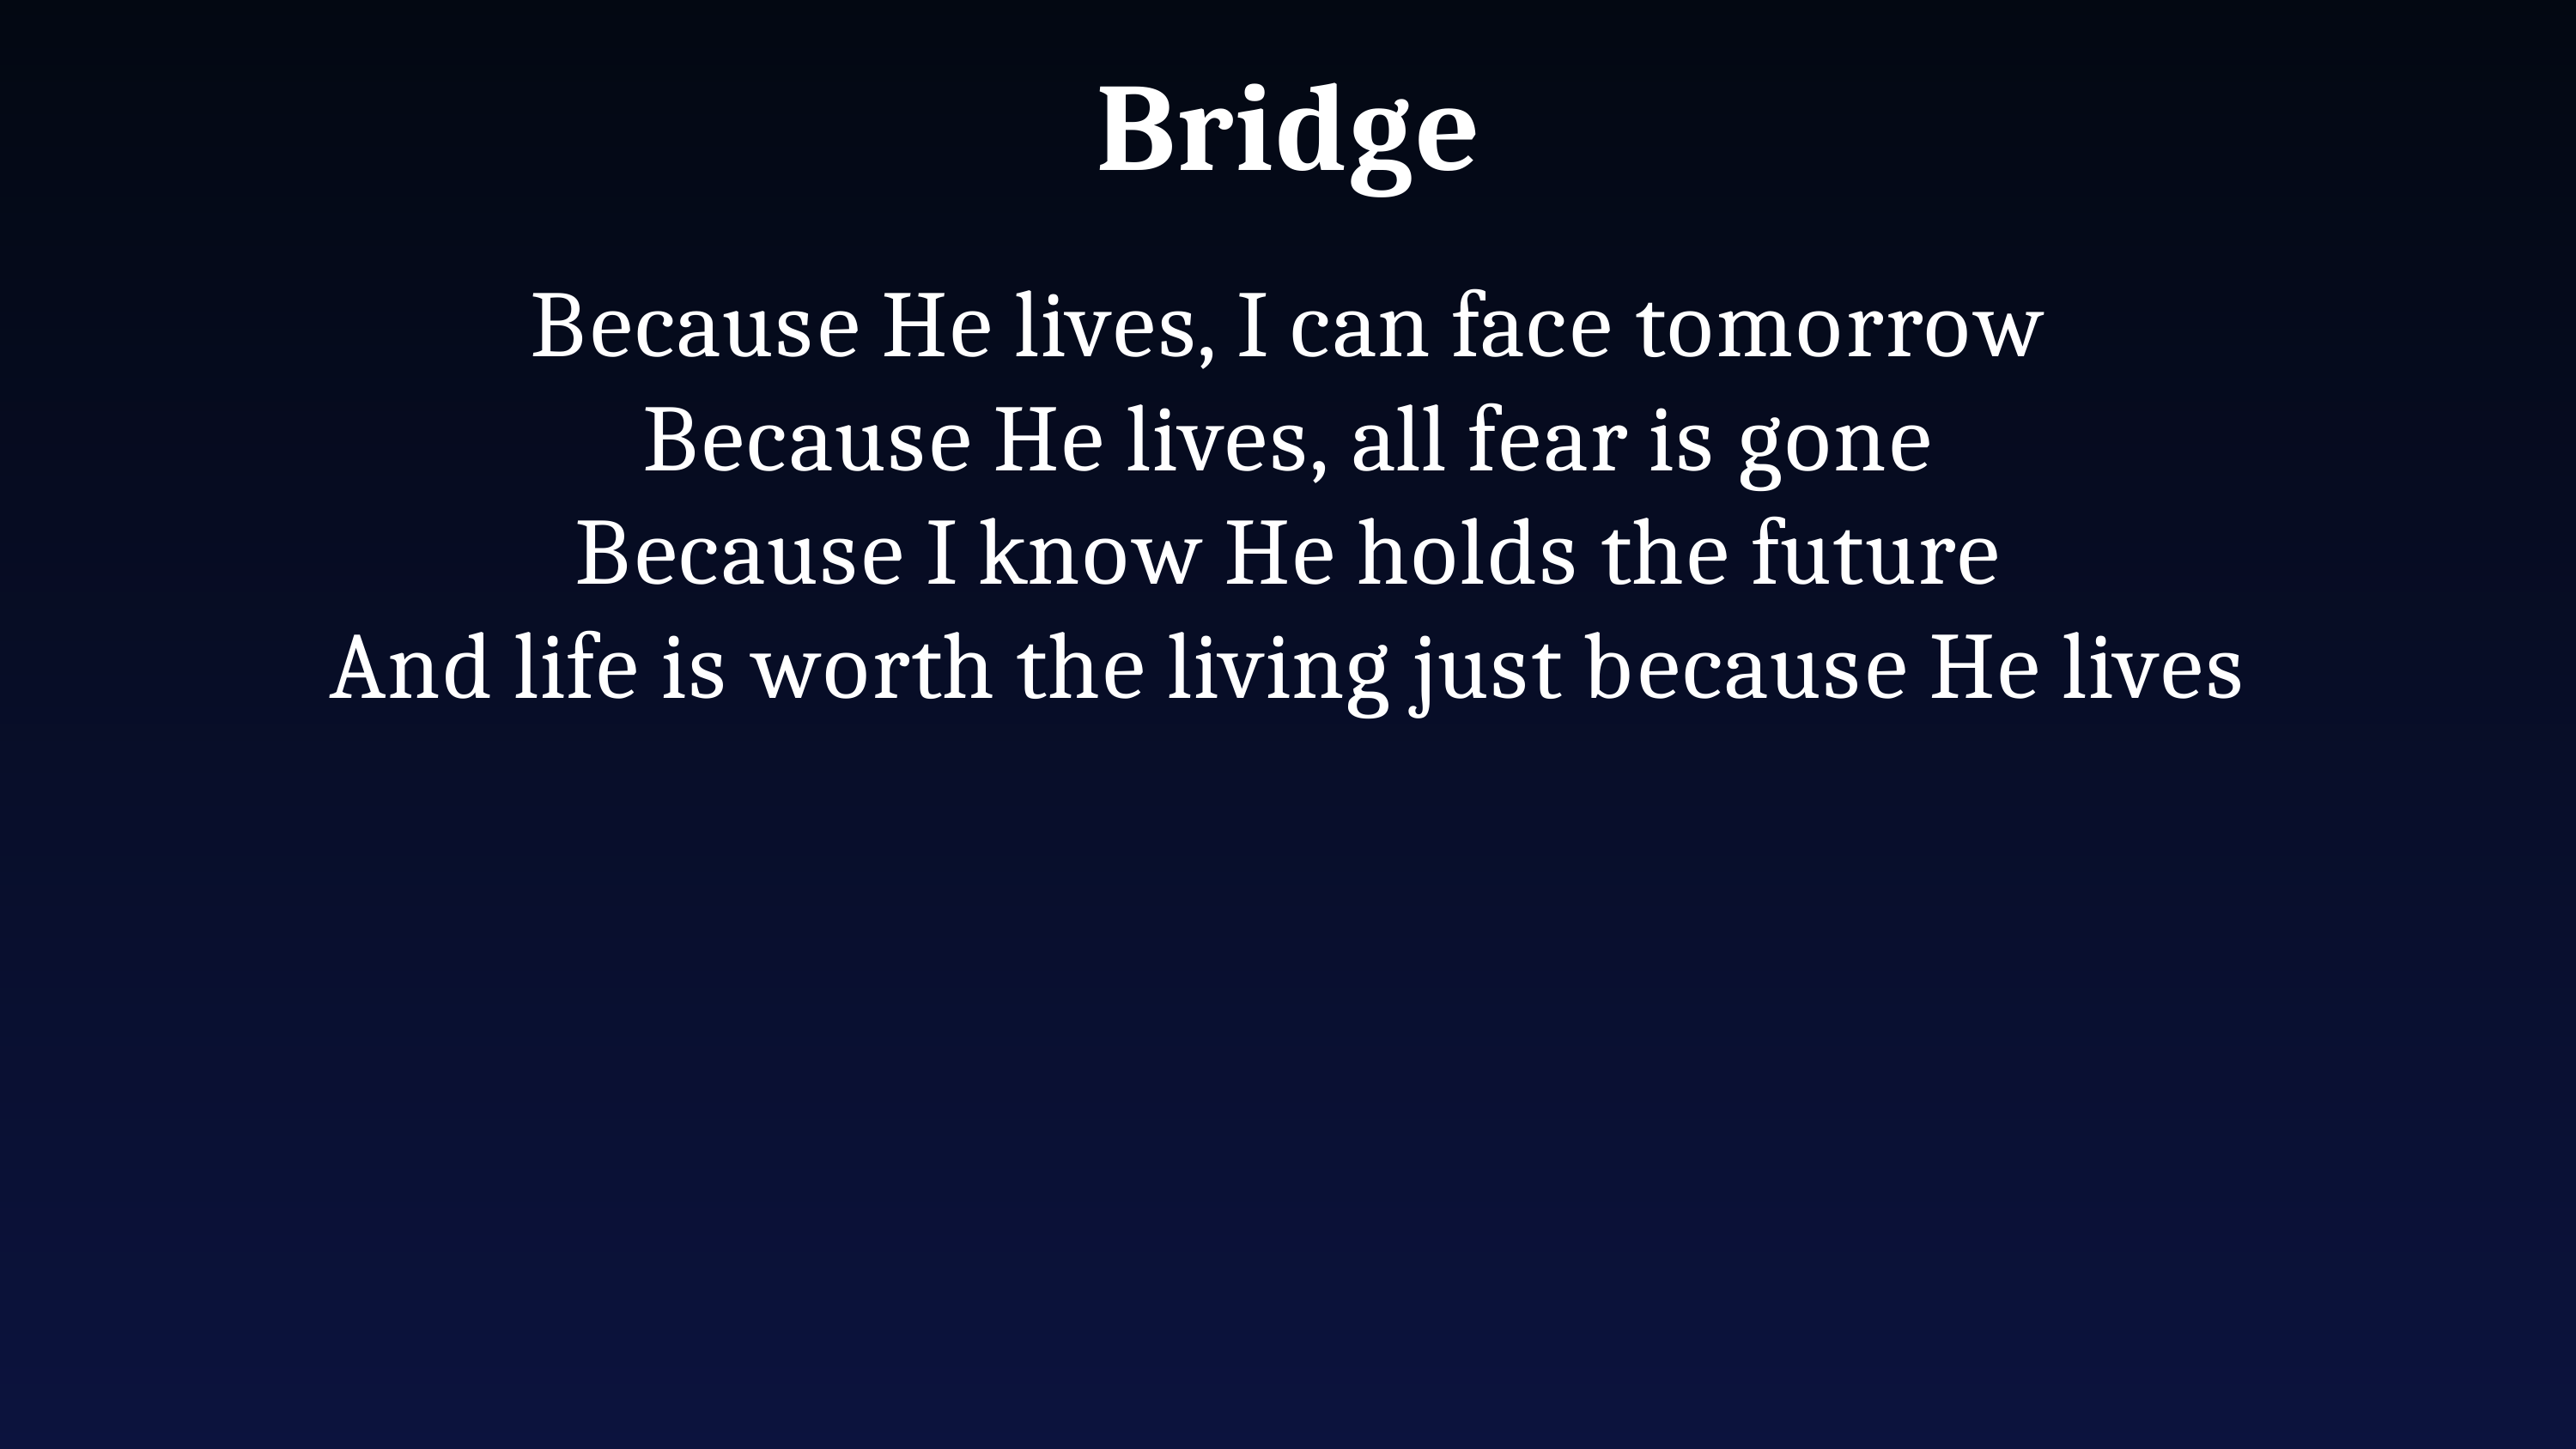

Bridge
Because He lives, I can face tomorrow
Because He lives, all fear is gone
Because I know He holds the future
And life is worth the living just because He lives